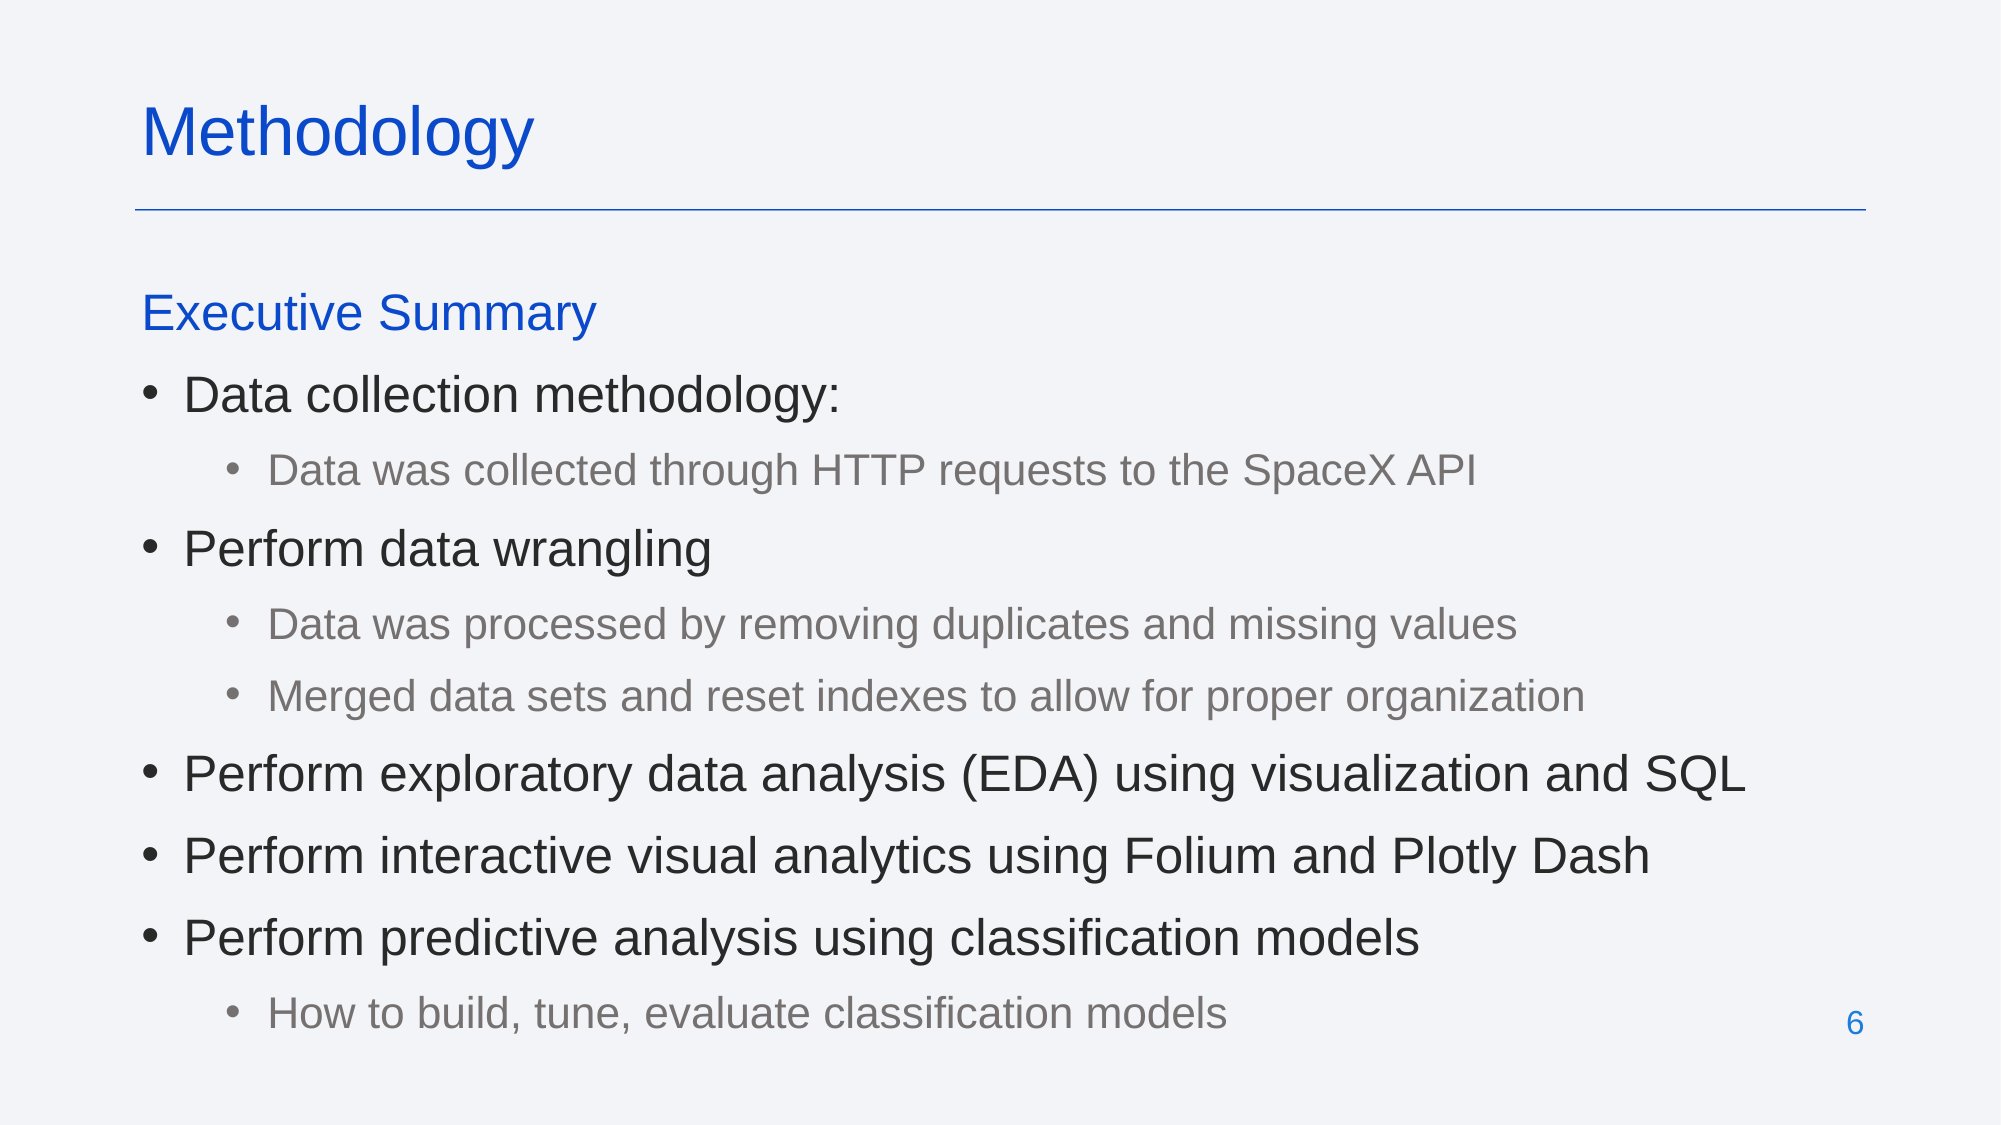

Methodology
Executive Summary
Data collection methodology:
Data was collected through HTTP requests to the SpaceX API
Perform data wrangling
Data was processed by removing duplicates and missing values
Merged data sets and reset indexes to allow for proper organization
Perform exploratory data analysis (EDA) using visualization and SQL
Perform interactive visual analytics using Folium and Plotly Dash
Perform predictive analysis using classification models
How to build, tune, evaluate classification models

6